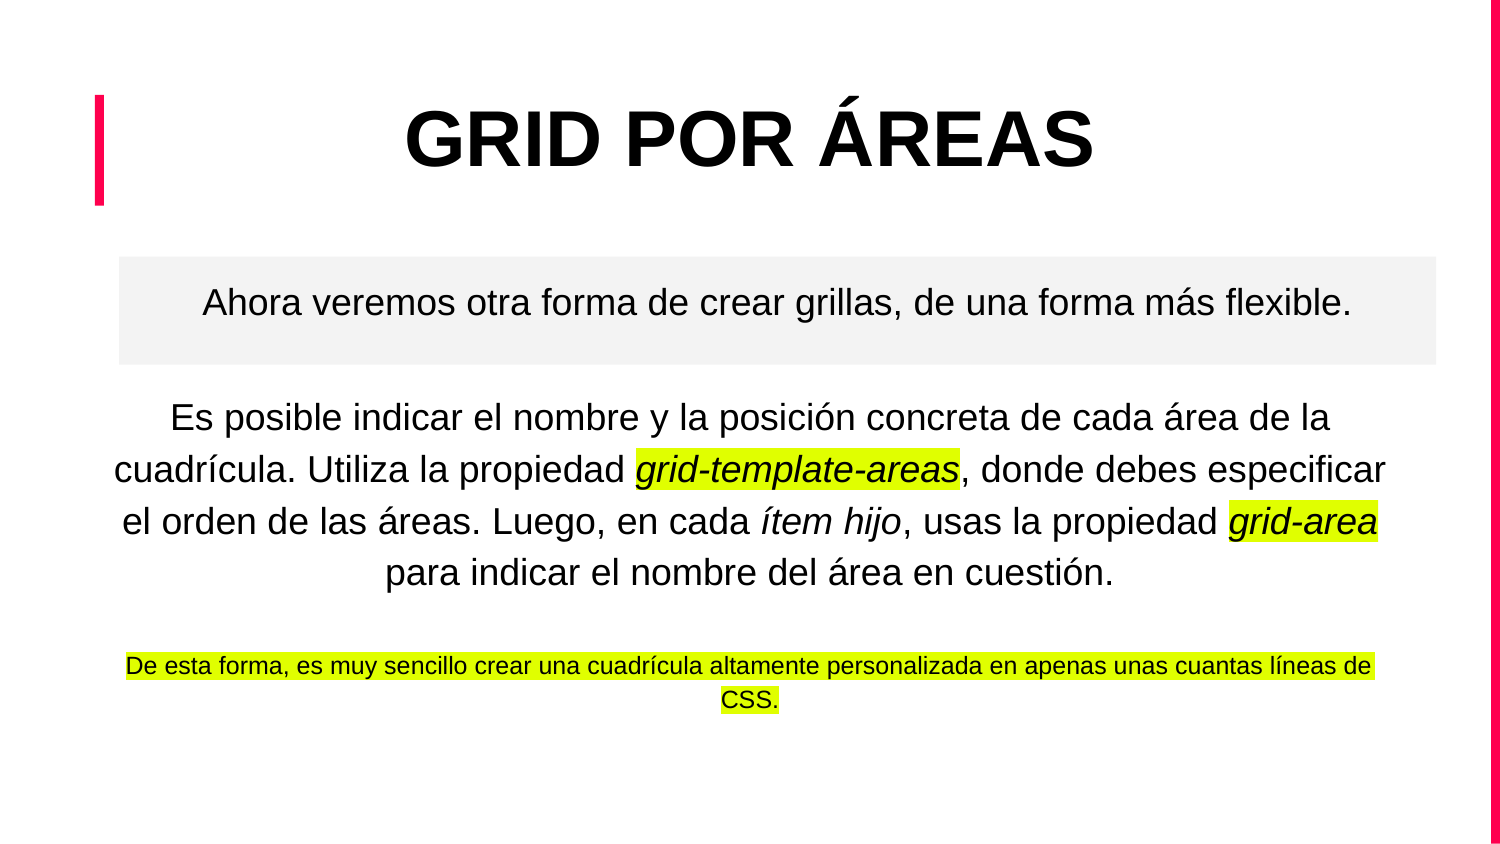

GRID POR ÁREAS

Ahora veremos otra forma de crear grillas, de una forma más flexible.
Es posible indicar el nombre y la posición concreta de cada área de la cuadrícula. Utiliza la propiedad grid-template-areas, donde debes especificar el orden de las áreas. Luego, en cada ítem hijo, usas la propiedad grid-area para indicar el nombre del área en cuestión.

De esta forma, es muy sencillo crear una cuadrícula altamente personalizada en apenas unas cuantas líneas de CSS.